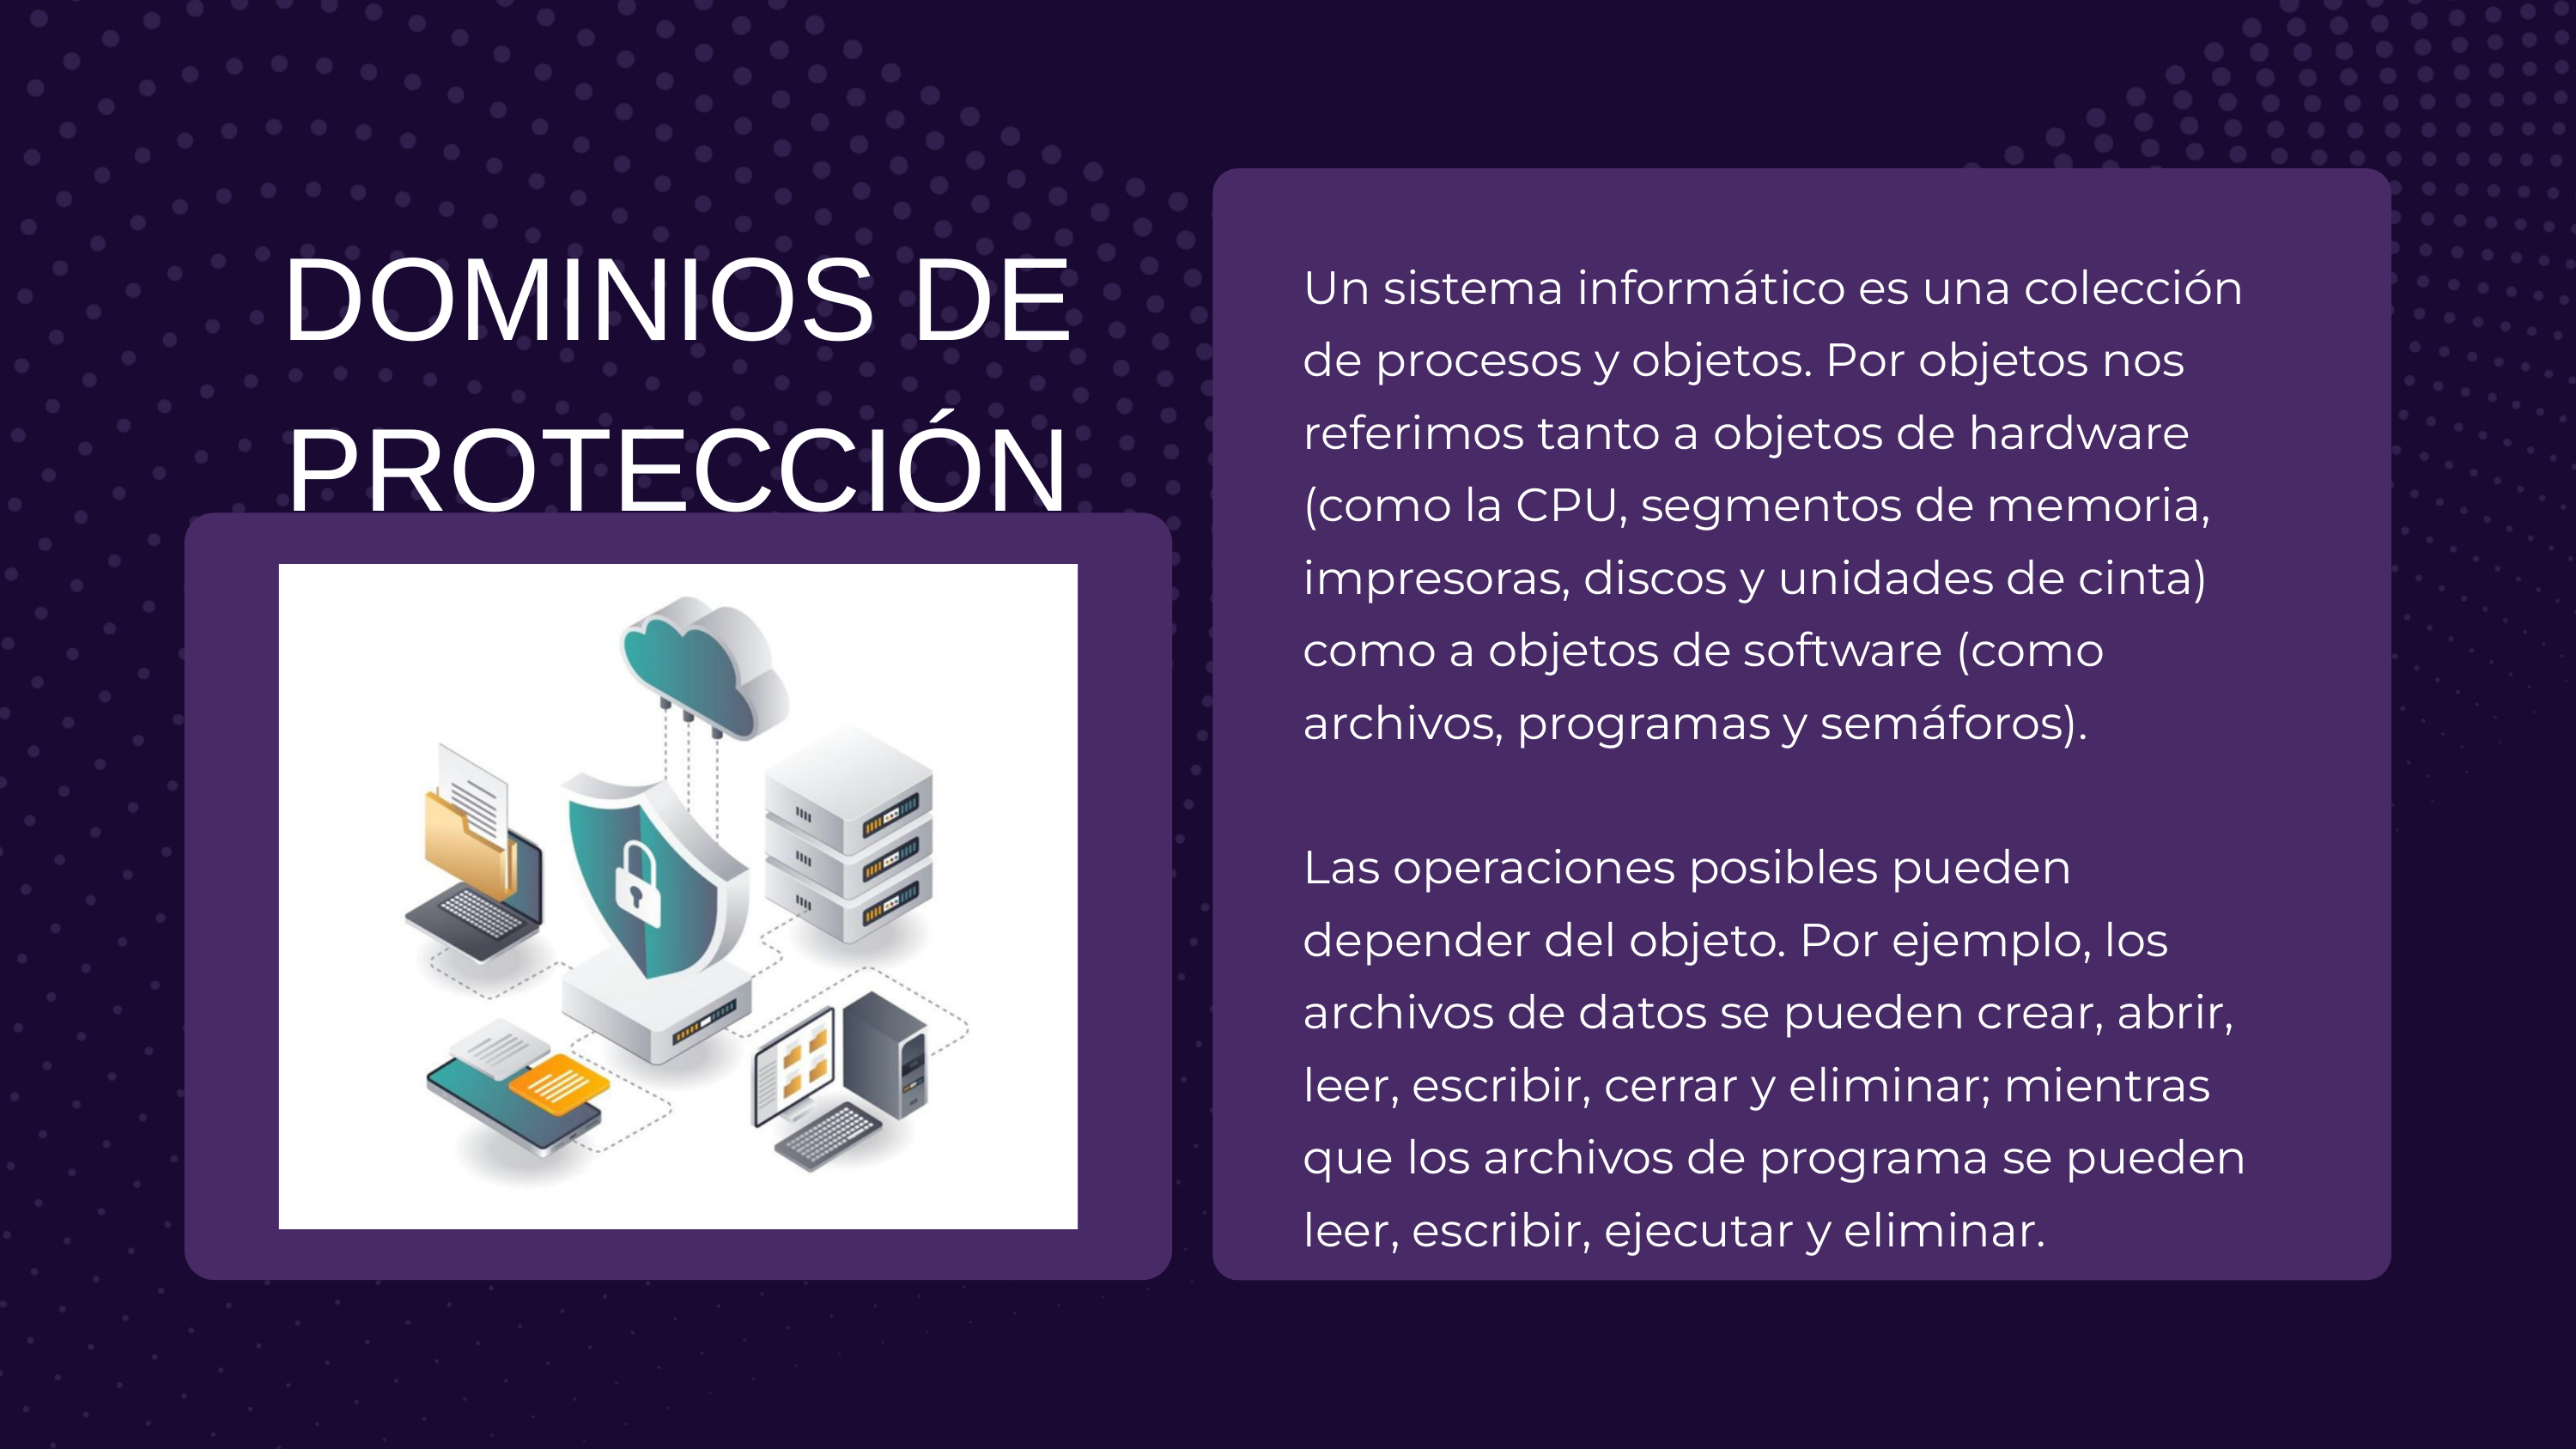

DOMINIOS DE PROTECCIÓN
Un sistema informático es una colección de procesos y objetos. Por objetos nos referimos tanto a objetos de hardware (como la CPU, segmentos de memoria, impresoras, discos y unidades de cinta) como a objetos de software (como archivos, programas y semáforos).

Las operaciones posibles pueden depender del objeto. Por ejemplo, los archivos de datos se pueden crear, abrir, leer, escribir, cerrar y eliminar; mientras que los archivos de programa se pueden leer, escribir, ejecutar y eliminar.